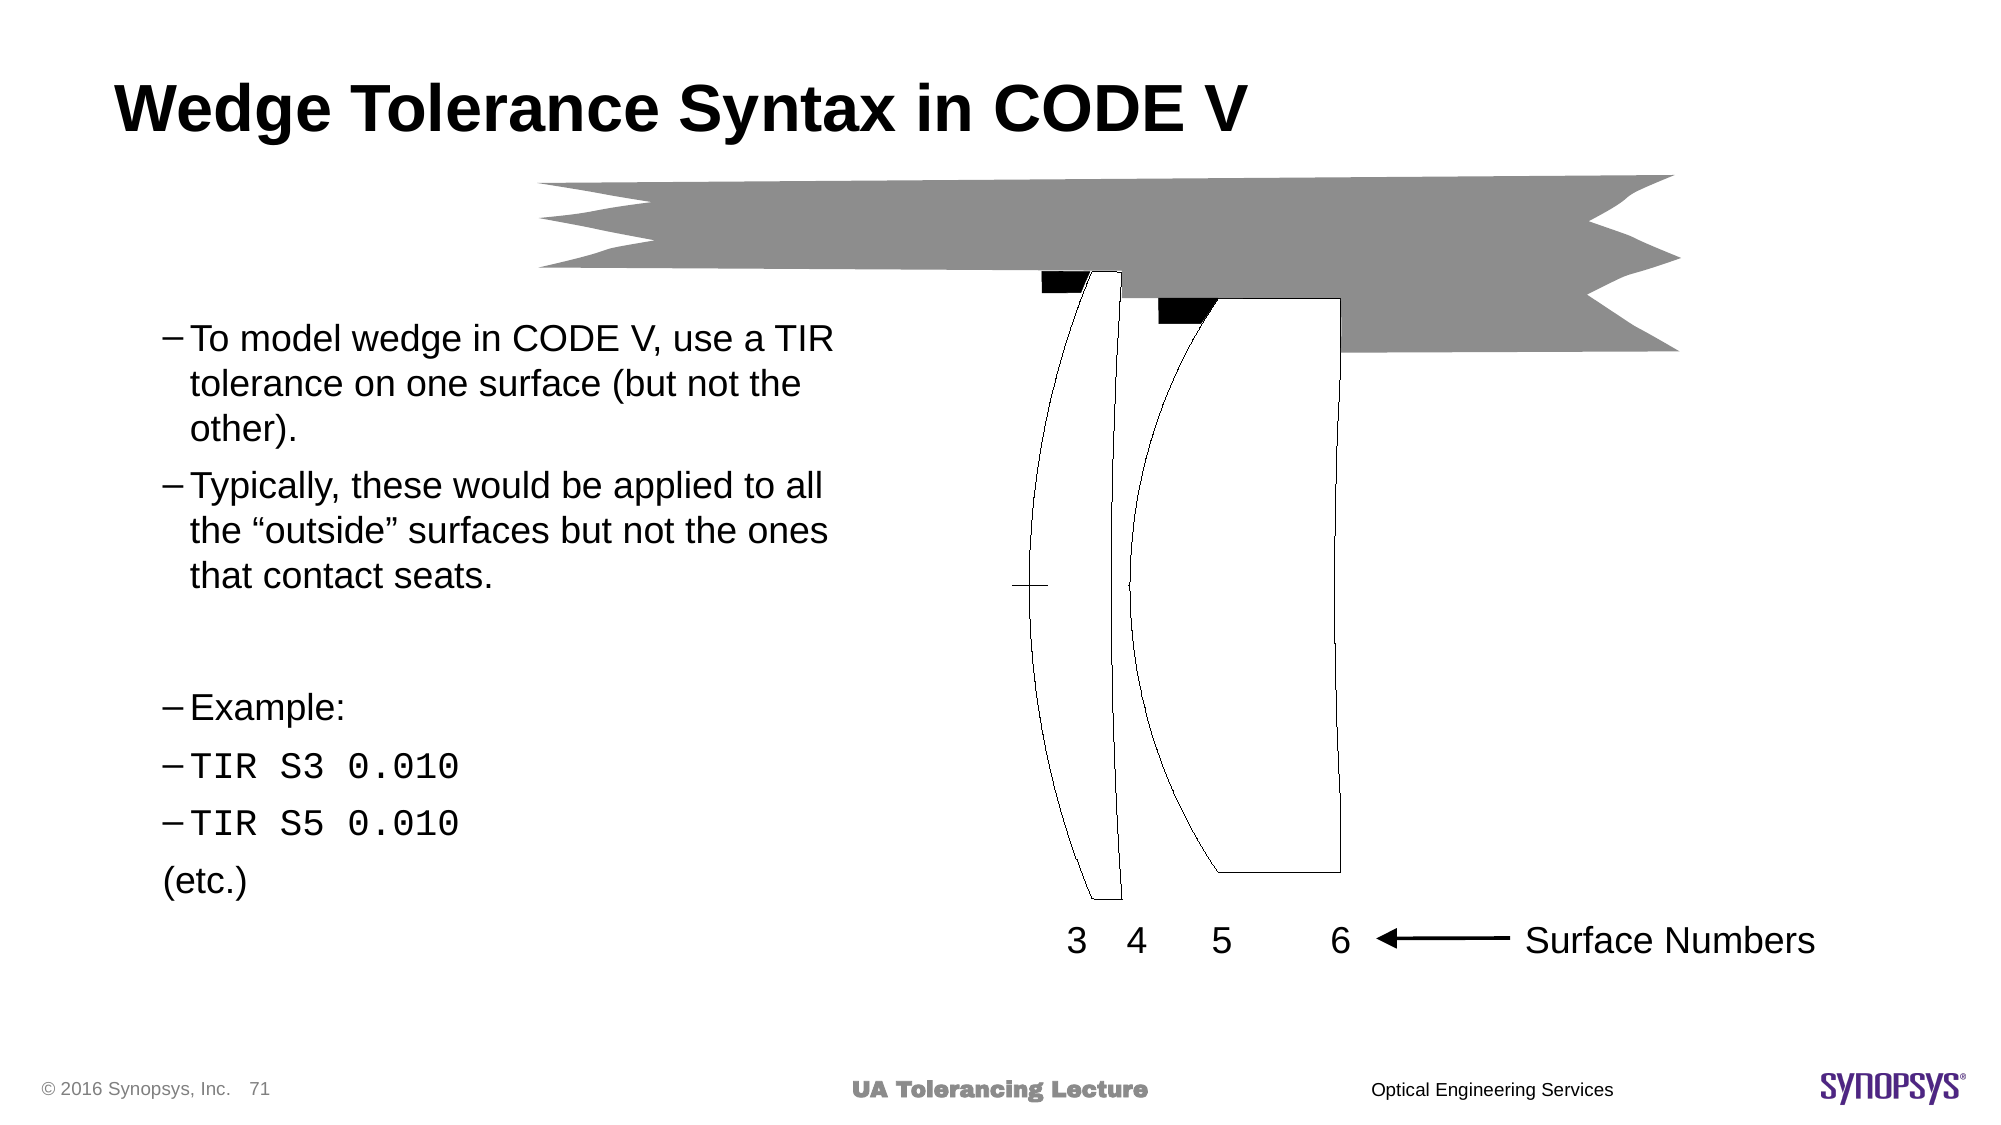

# Wedge Tolerance Syntax in CODE V

3
4
6
Surface Numbers
5
To model wedge in CODE V, use a TIR tolerance on one surface (but not the other).
Typically, these would be applied to all the “outside” surfaces but not the ones that contact seats.

Example:
TIR S3 0.010
TIR S5 0.010
(etc.)

UA Tolerancing Lecture